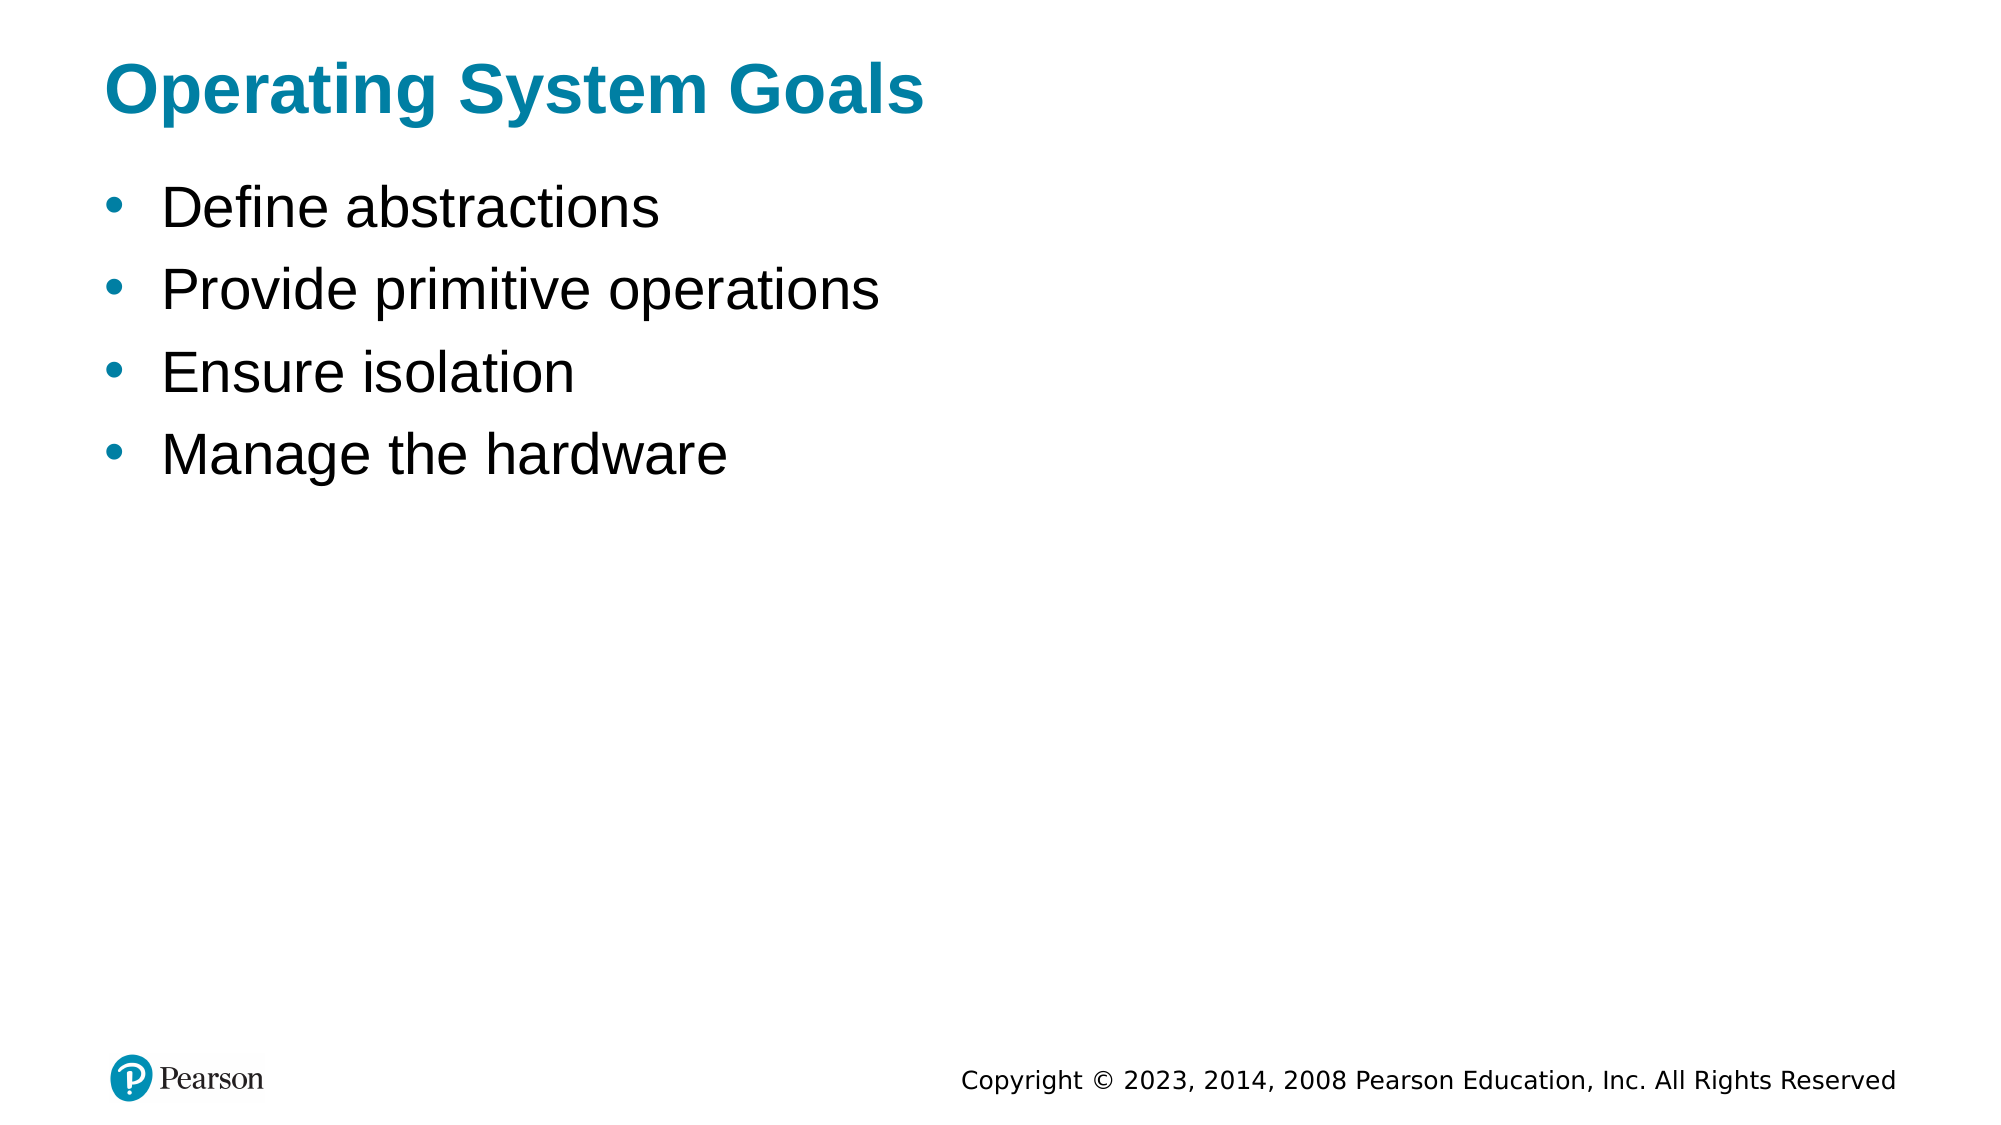

# Operating System Goals
Define abstractions
Provide primitive operations
Ensure isolation
Manage the hardware